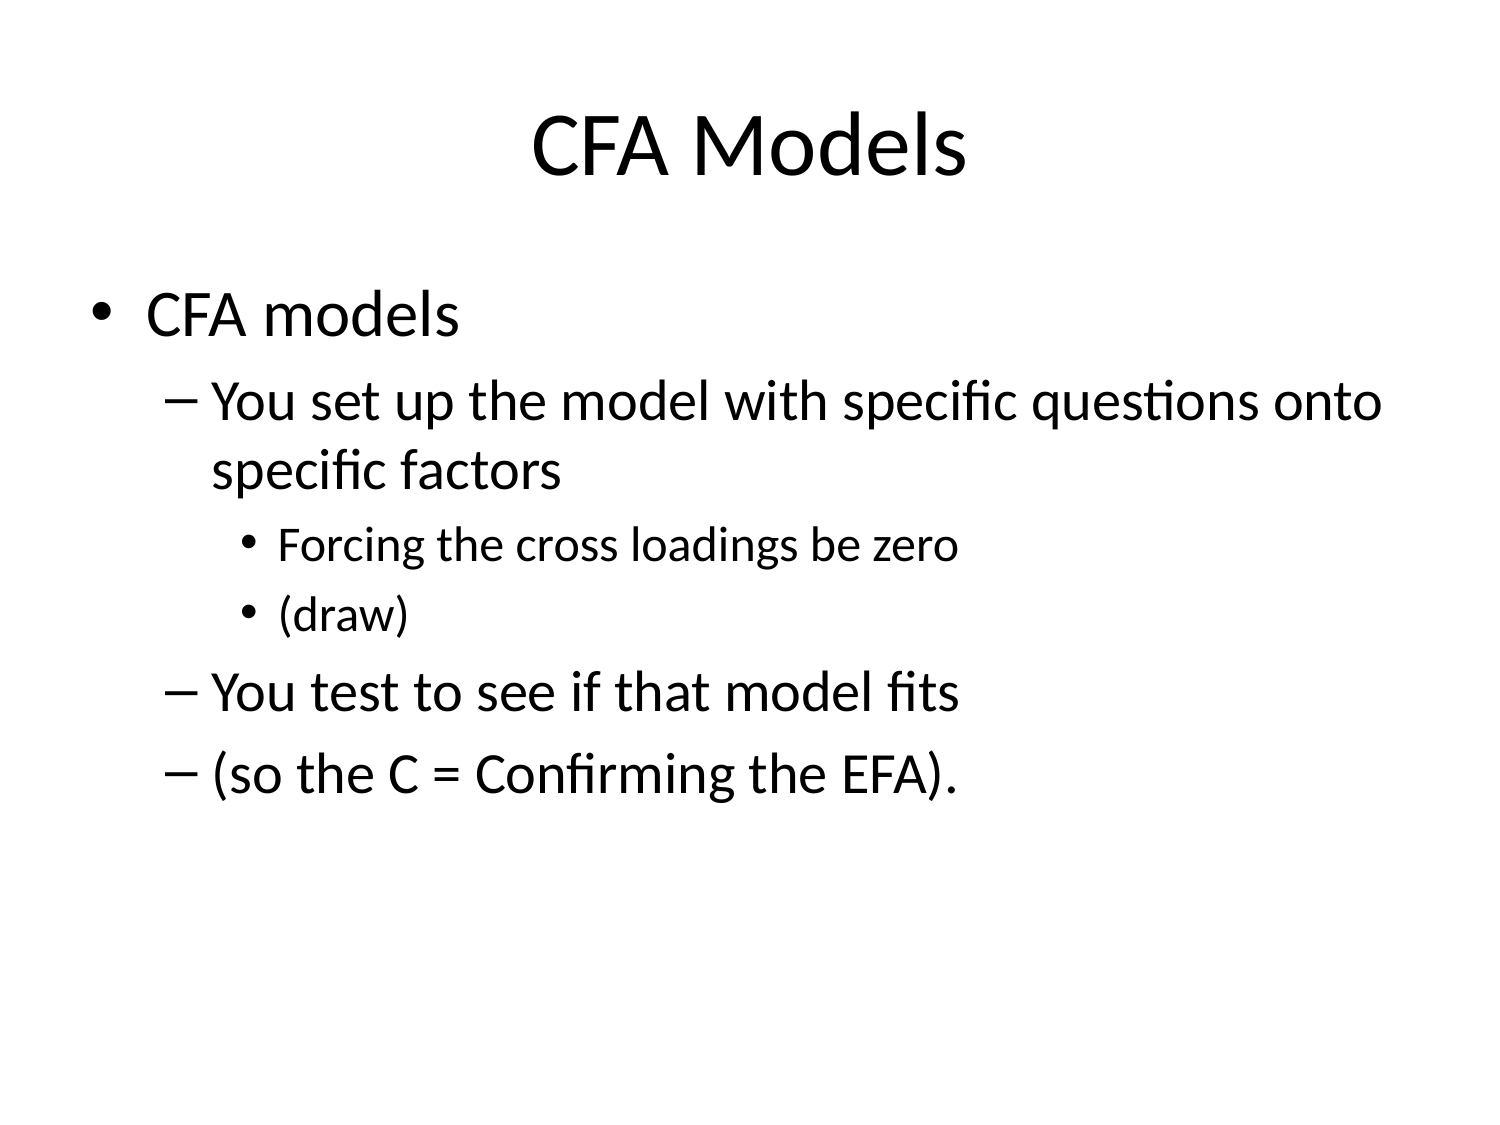

# CFA Models
CFA models
You set up the model with specific questions onto specific factors
Forcing the cross loadings be zero
(draw)
You test to see if that model fits
(so the C = Confirming the EFA).